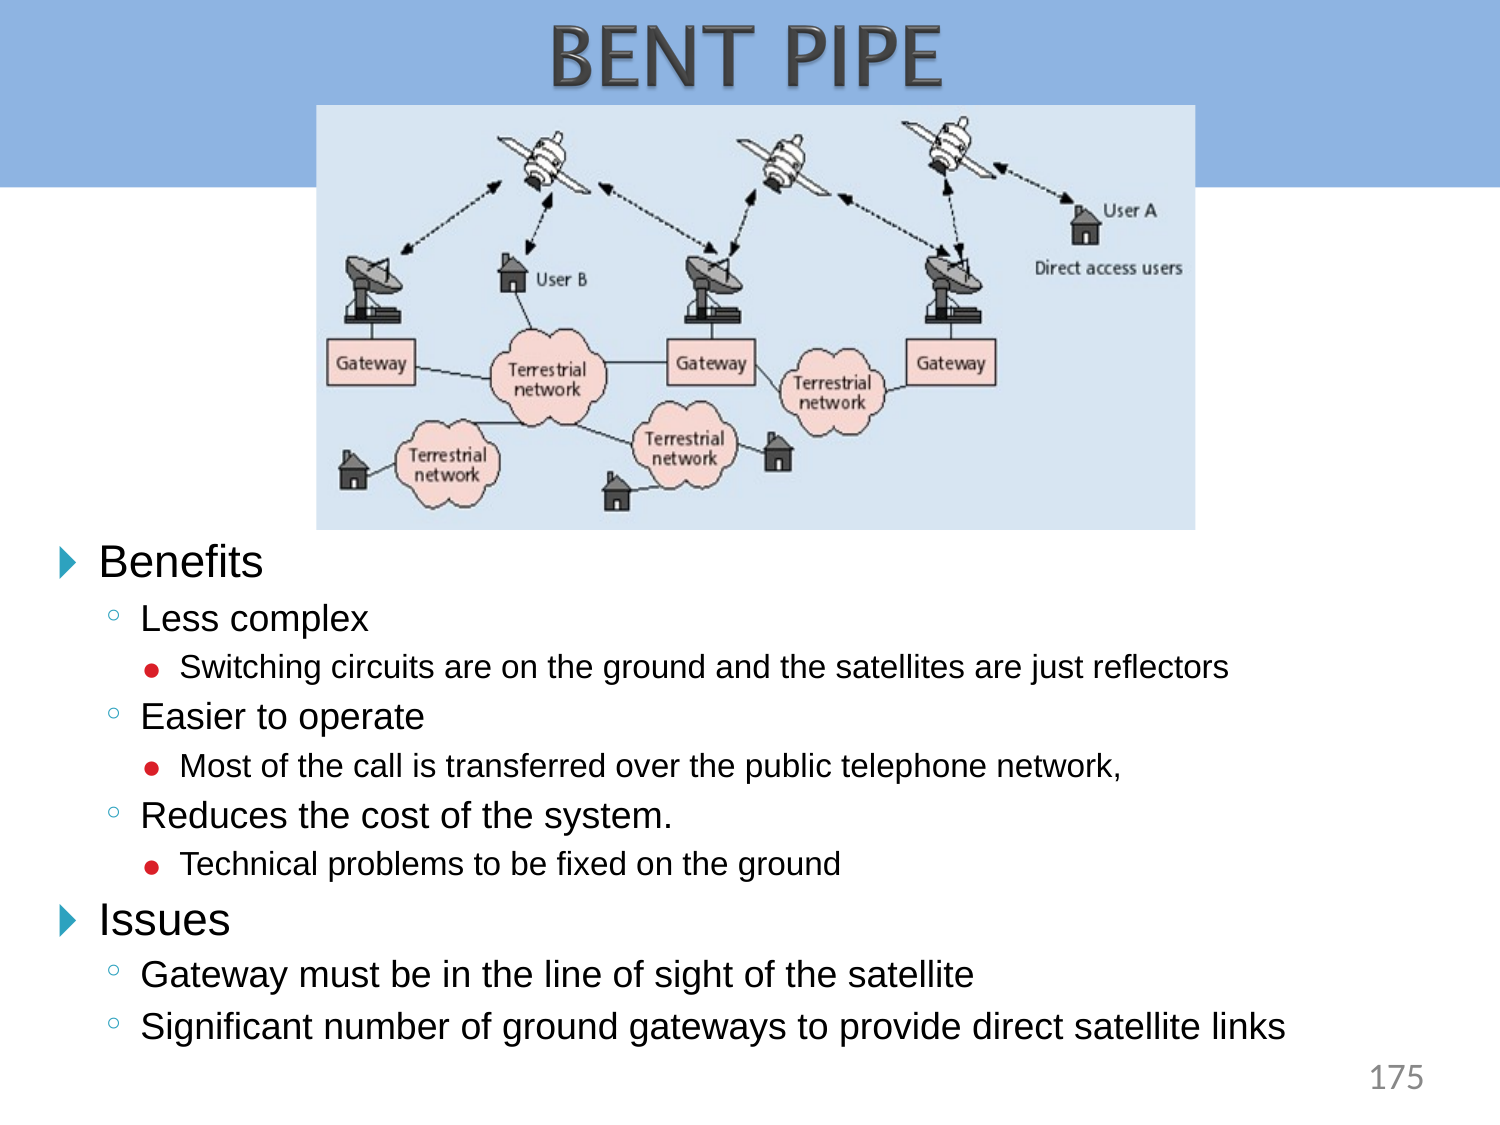

Benefits
Less complex
Switching circuits are on the ground and the satellites are just reflectors
Easier to operate
Most of the call is transferred over the public telephone network,
Reduces the cost of the system.
Technical problems to be fixed on the ground
Issues
Gateway must be in the line of sight of the satellite
Significant number of ground gateways to provide direct satellite links

175